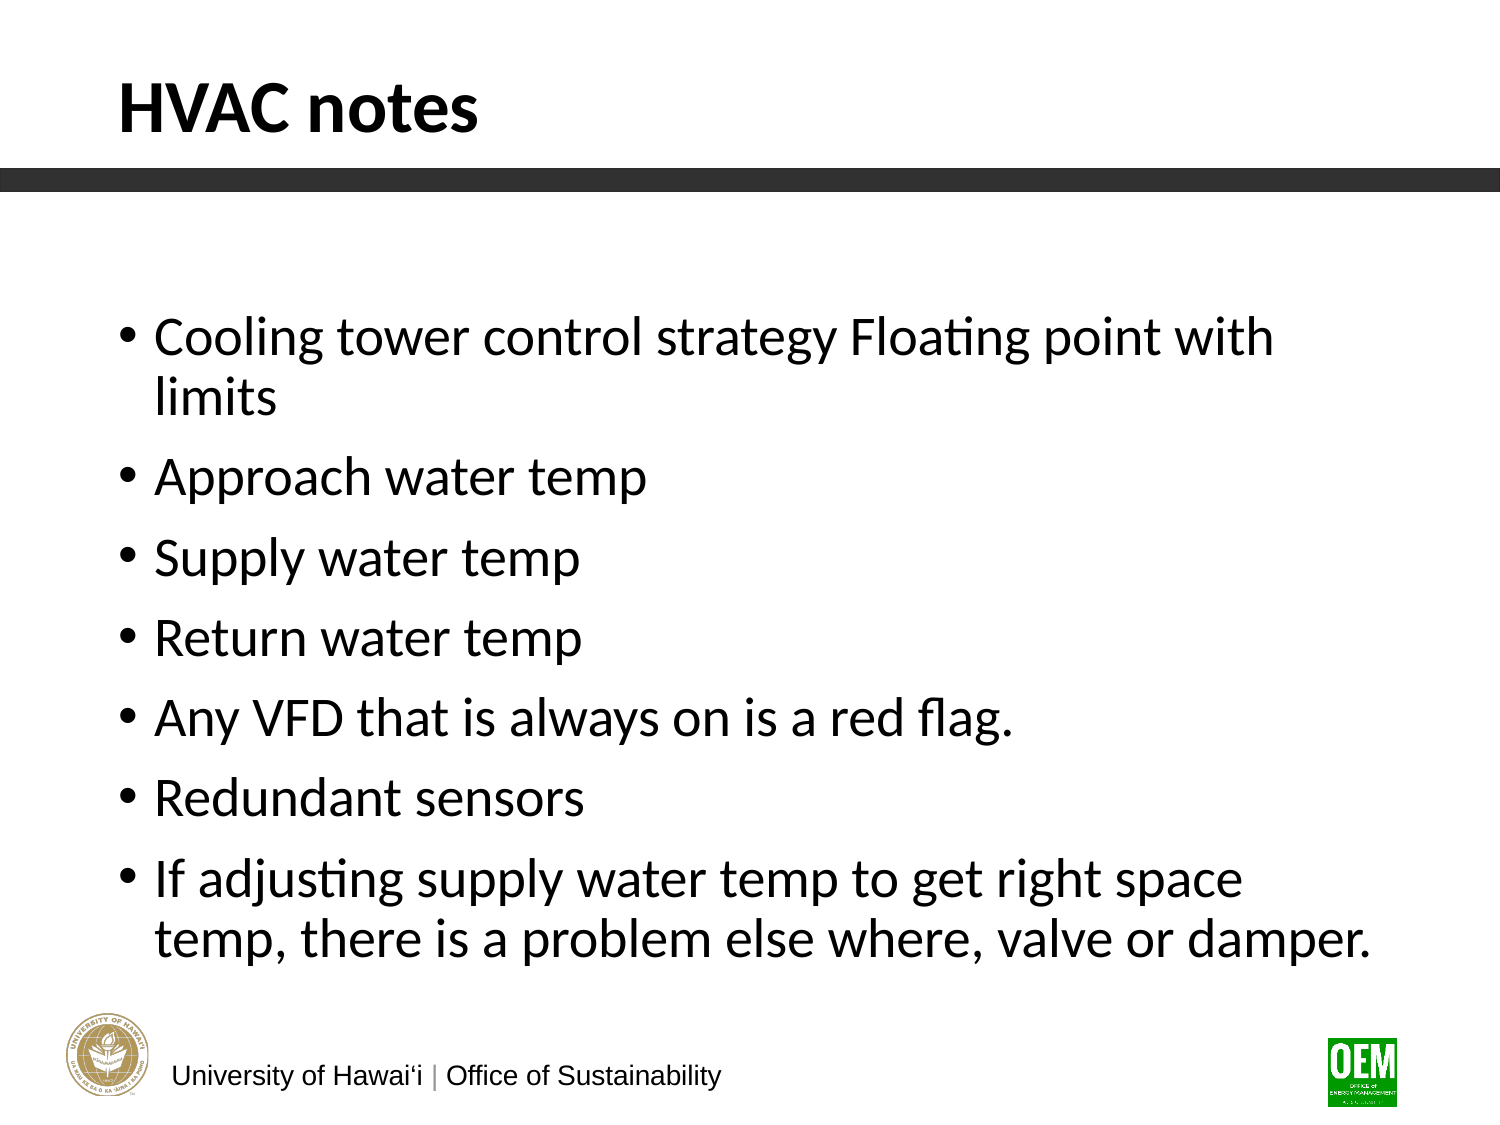

# HVAC notes
Cooling tower control strategy Floating point with limits
Approach water temp
Supply water temp
Return water temp
Any VFD that is always on is a red flag.
Redundant sensors
If adjusting supply water temp to get right space temp, there is a problem else where, valve or damper.